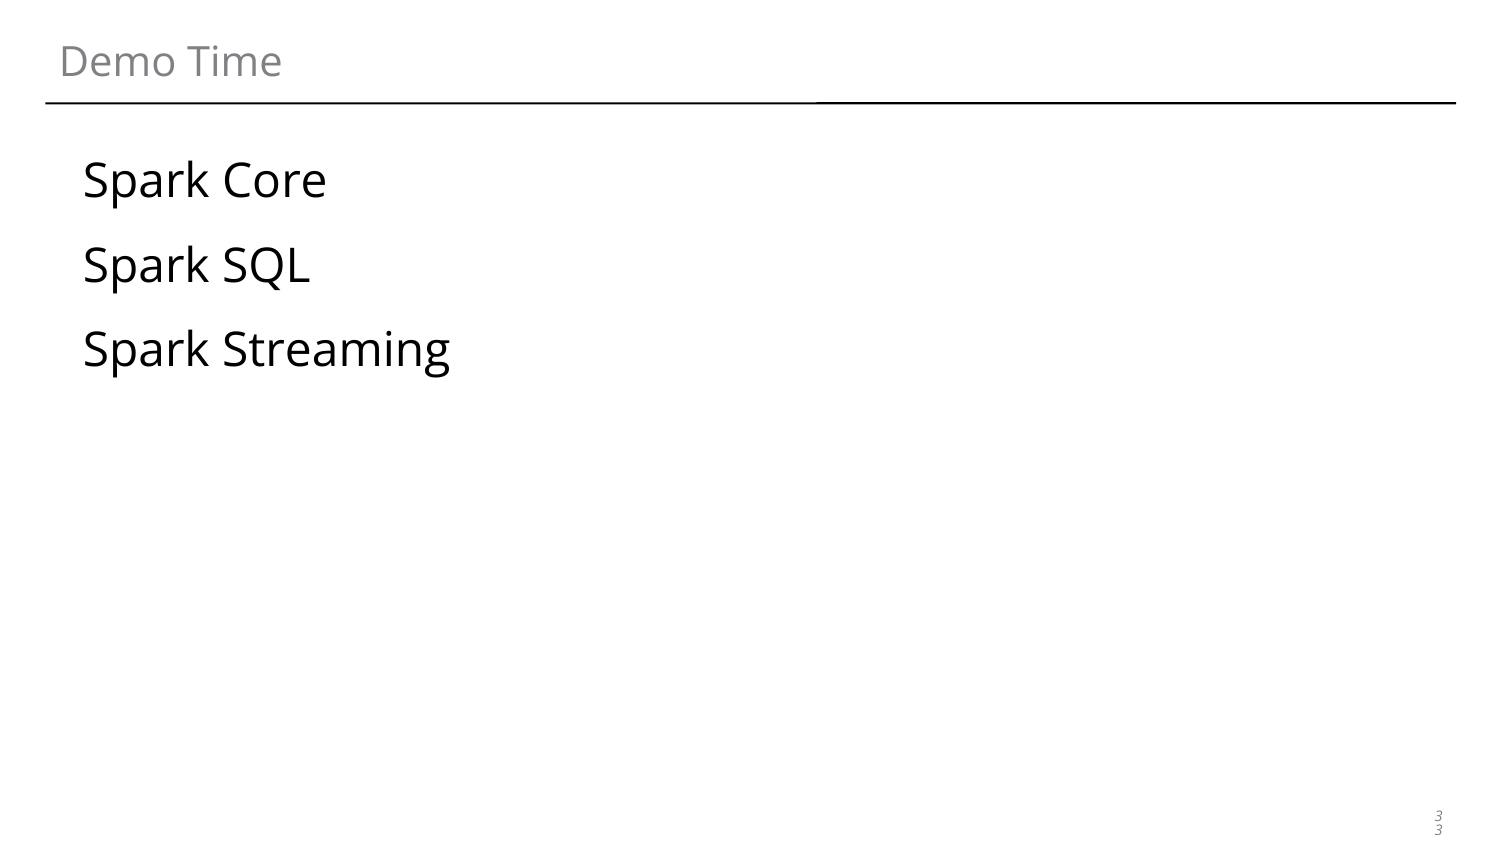

# Demo Time
Spark Core
Spark SQL
Spark Streaming
33